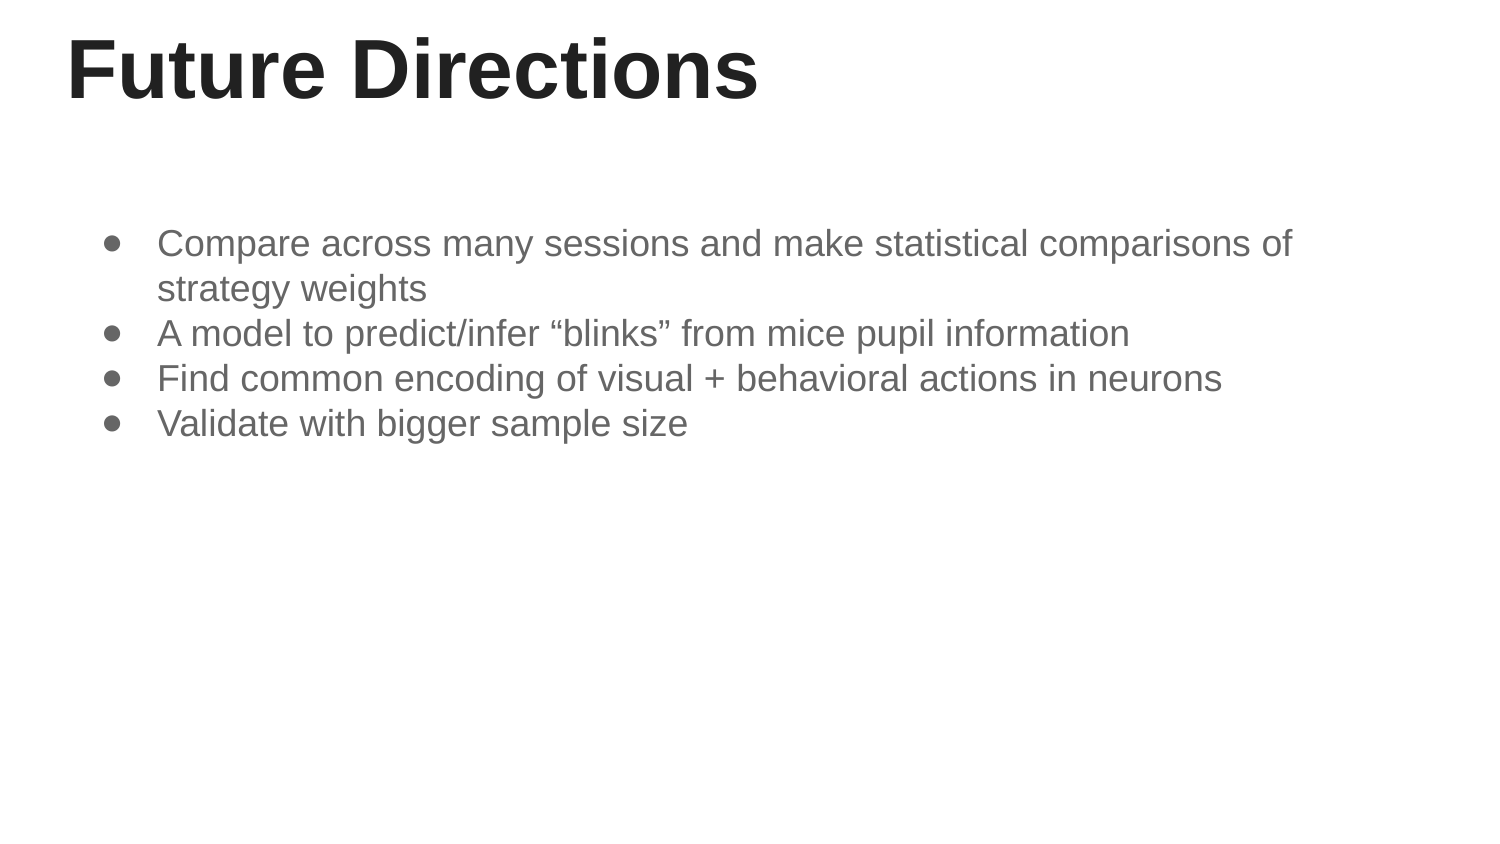

# Future Directions

Compare across many sessions and make statistical comparisons of strategy weights
A model to predict/infer “blinks” from mice pupil information
Find common encoding of visual + behavioral actions in neurons
Validate with bigger sample size